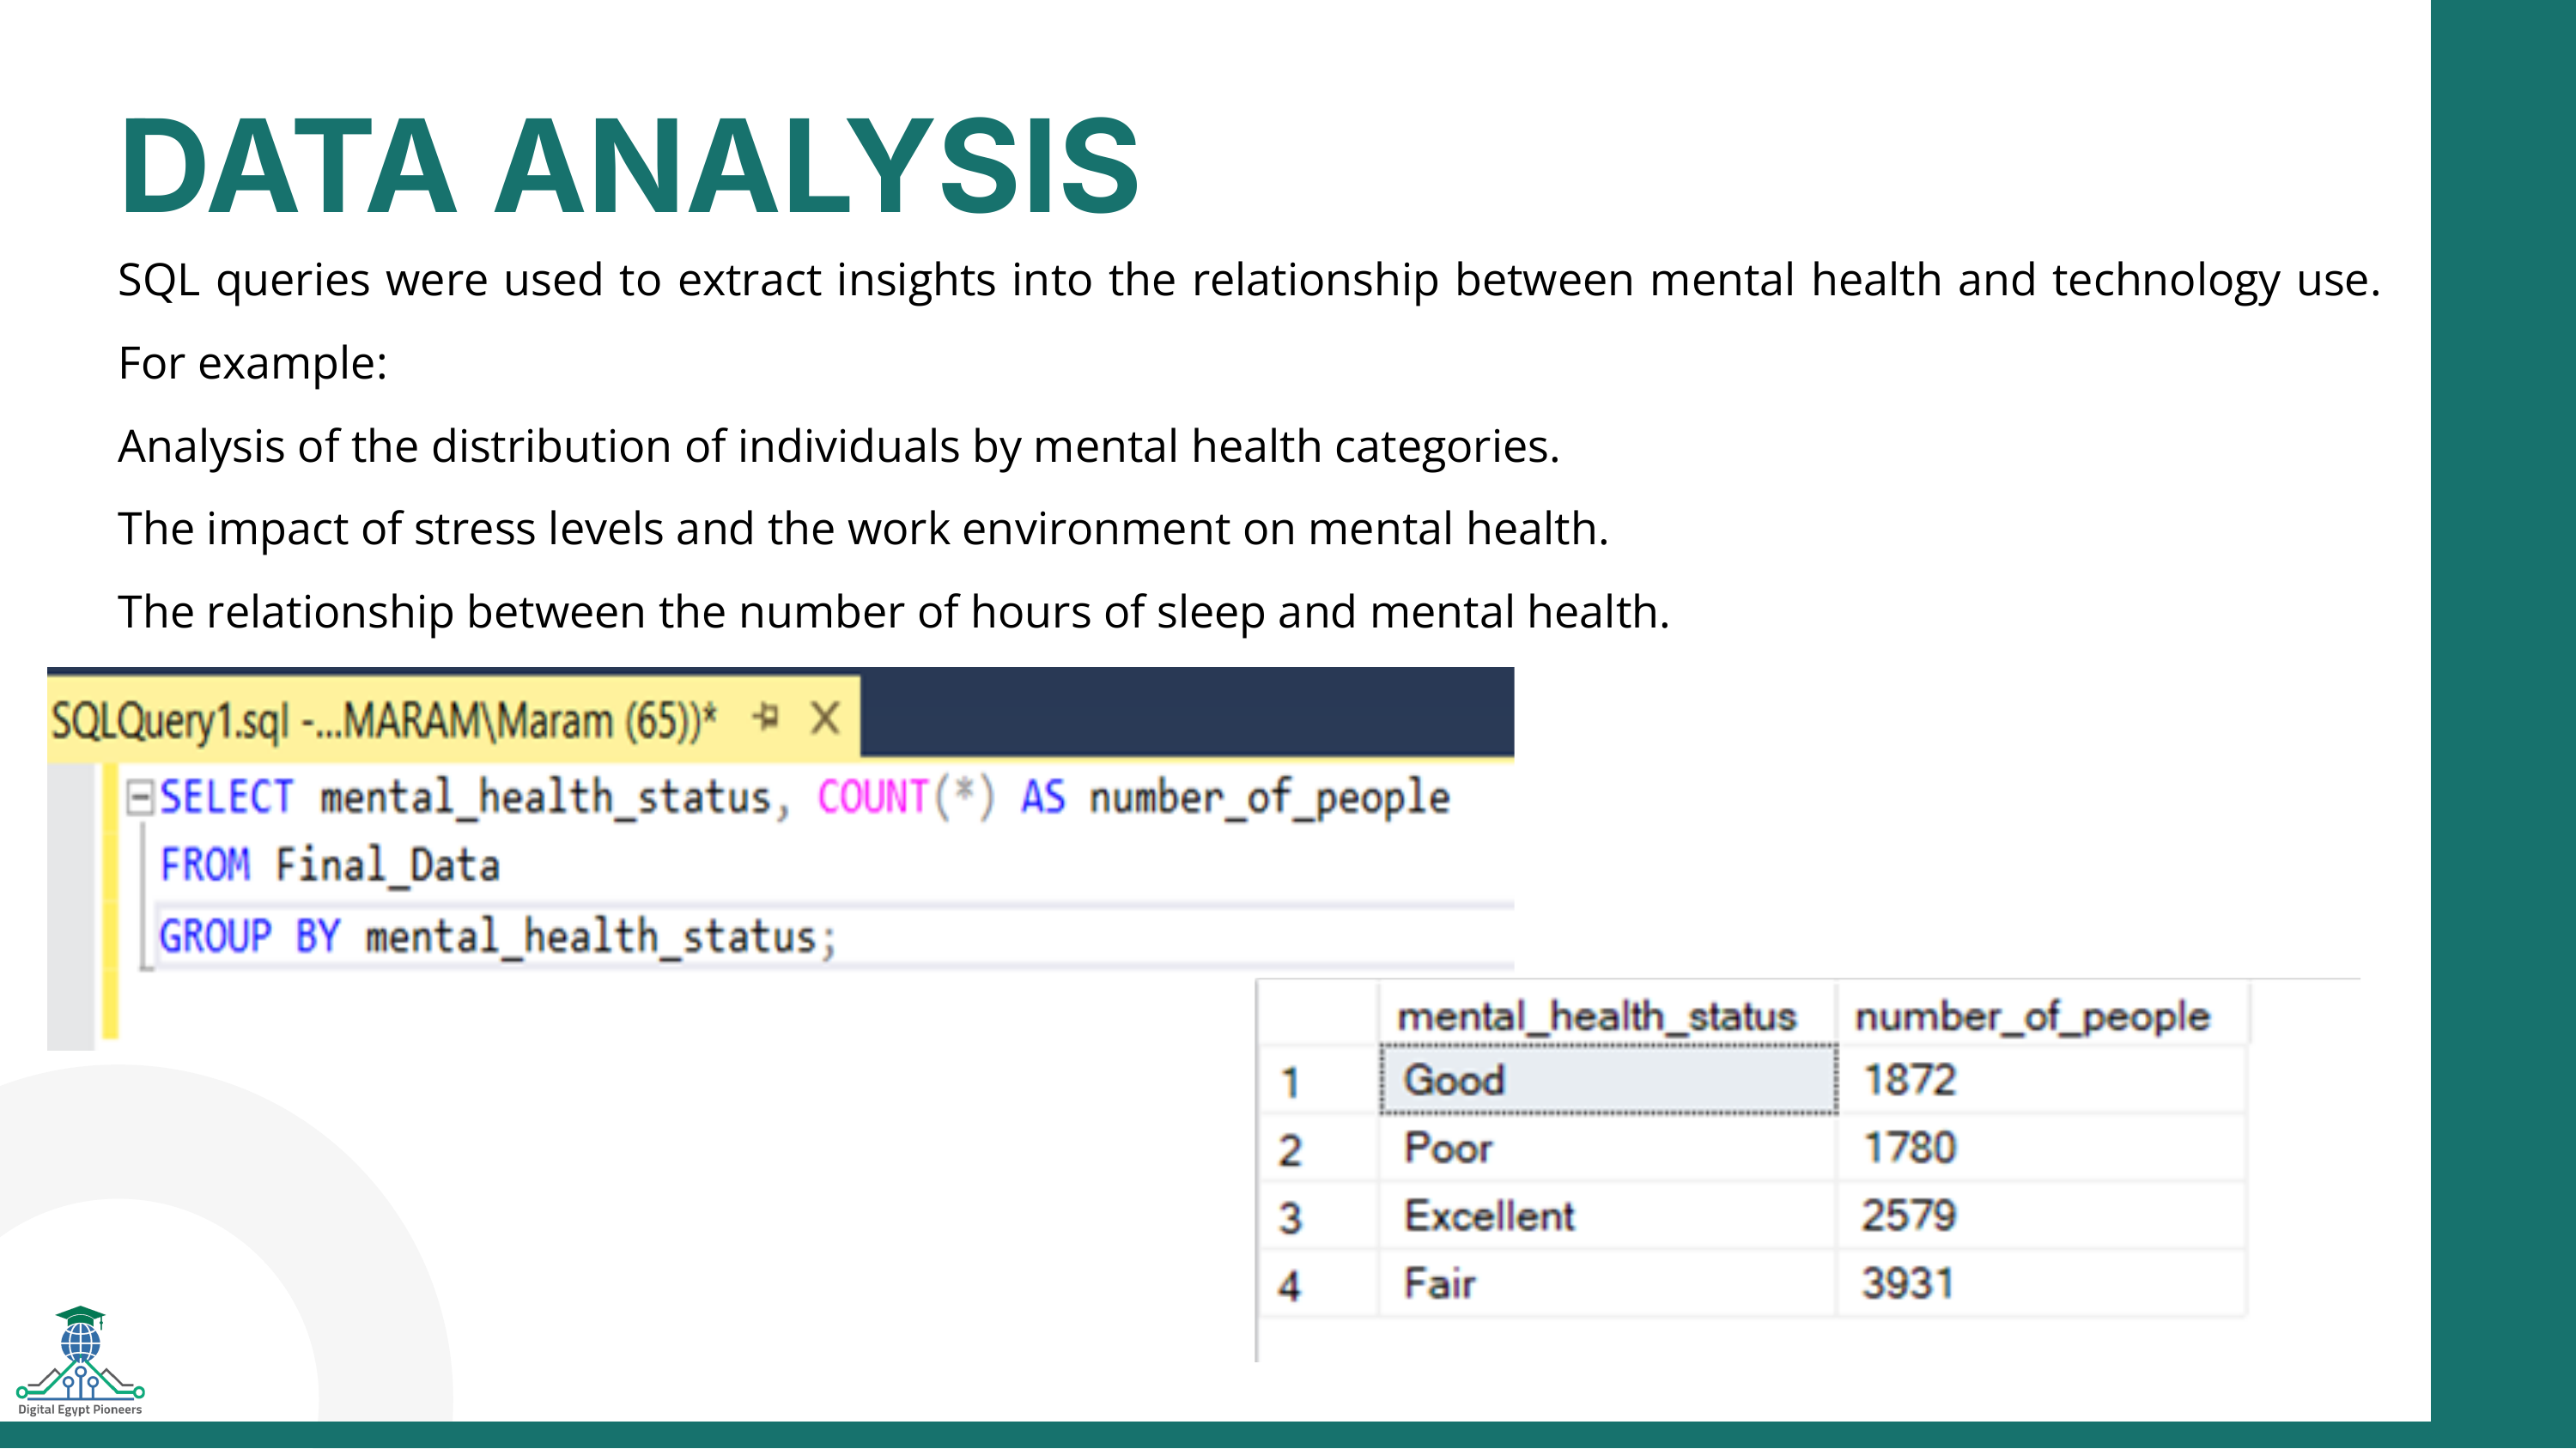

DATA ANALYSIS

SQL queries were used to extract insights into the relationship between mental health and technology use. For example:
Analysis of the distribution of individuals by mental health categories.
The impact of stress levels and the work environment on mental health.
The relationship between the number of hours of sleep and mental health.